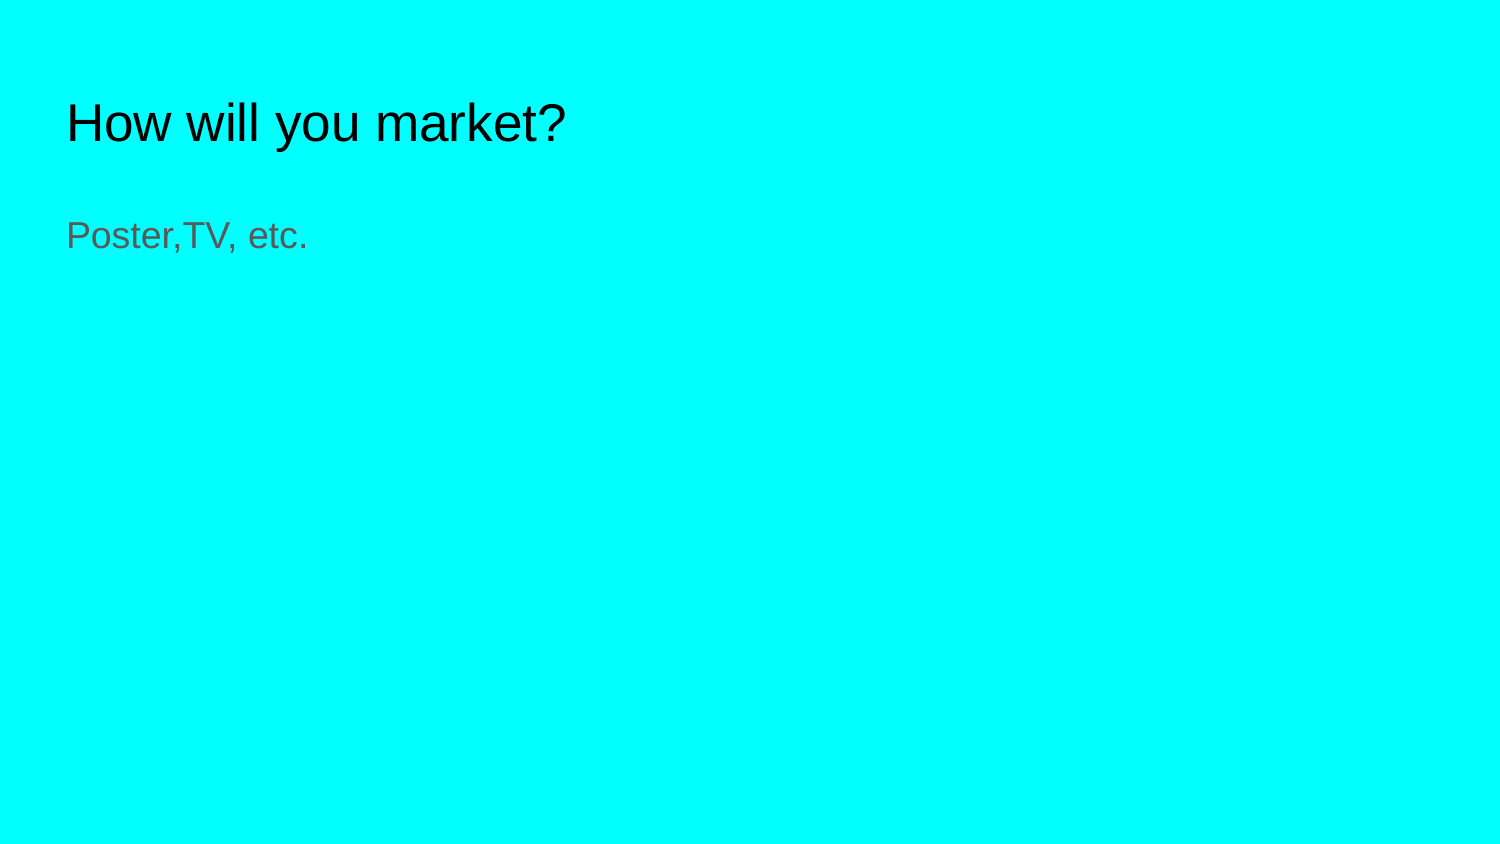

# How will you market?
Poster,TV, etc.